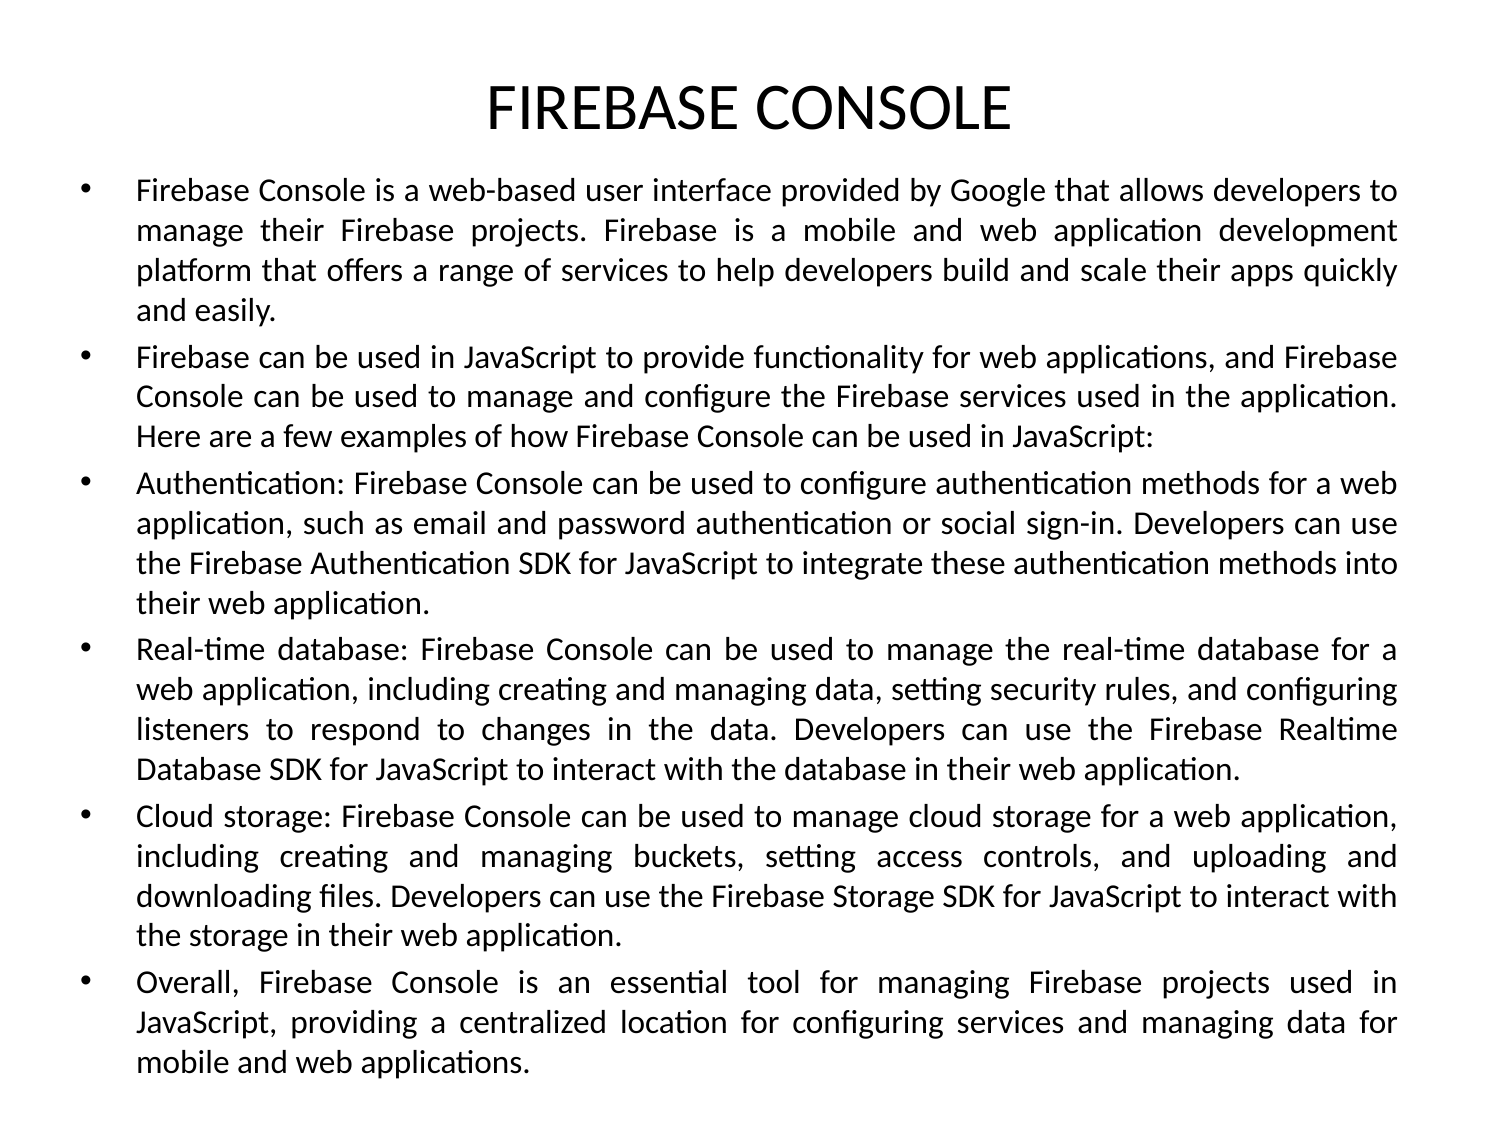

# FIREBASE CONSOLE
Firebase Console is a web-based user interface provided by Google that allows developers to manage their Firebase projects. Firebase is a mobile and web application development platform that offers a range of services to help developers build and scale their apps quickly and easily.
Firebase can be used in JavaScript to provide functionality for web applications, and Firebase Console can be used to manage and configure the Firebase services used in the application. Here are a few examples of how Firebase Console can be used in JavaScript:
Authentication: Firebase Console can be used to configure authentication methods for a web application, such as email and password authentication or social sign-in. Developers can use the Firebase Authentication SDK for JavaScript to integrate these authentication methods into their web application.
Real-time database: Firebase Console can be used to manage the real-time database for a web application, including creating and managing data, setting security rules, and configuring listeners to respond to changes in the data. Developers can use the Firebase Realtime Database SDK for JavaScript to interact with the database in their web application.
Cloud storage: Firebase Console can be used to manage cloud storage for a web application, including creating and managing buckets, setting access controls, and uploading and downloading files. Developers can use the Firebase Storage SDK for JavaScript to interact with the storage in their web application.
Overall, Firebase Console is an essential tool for managing Firebase projects used in JavaScript, providing a centralized location for configuring services and managing data for mobile and web applications.